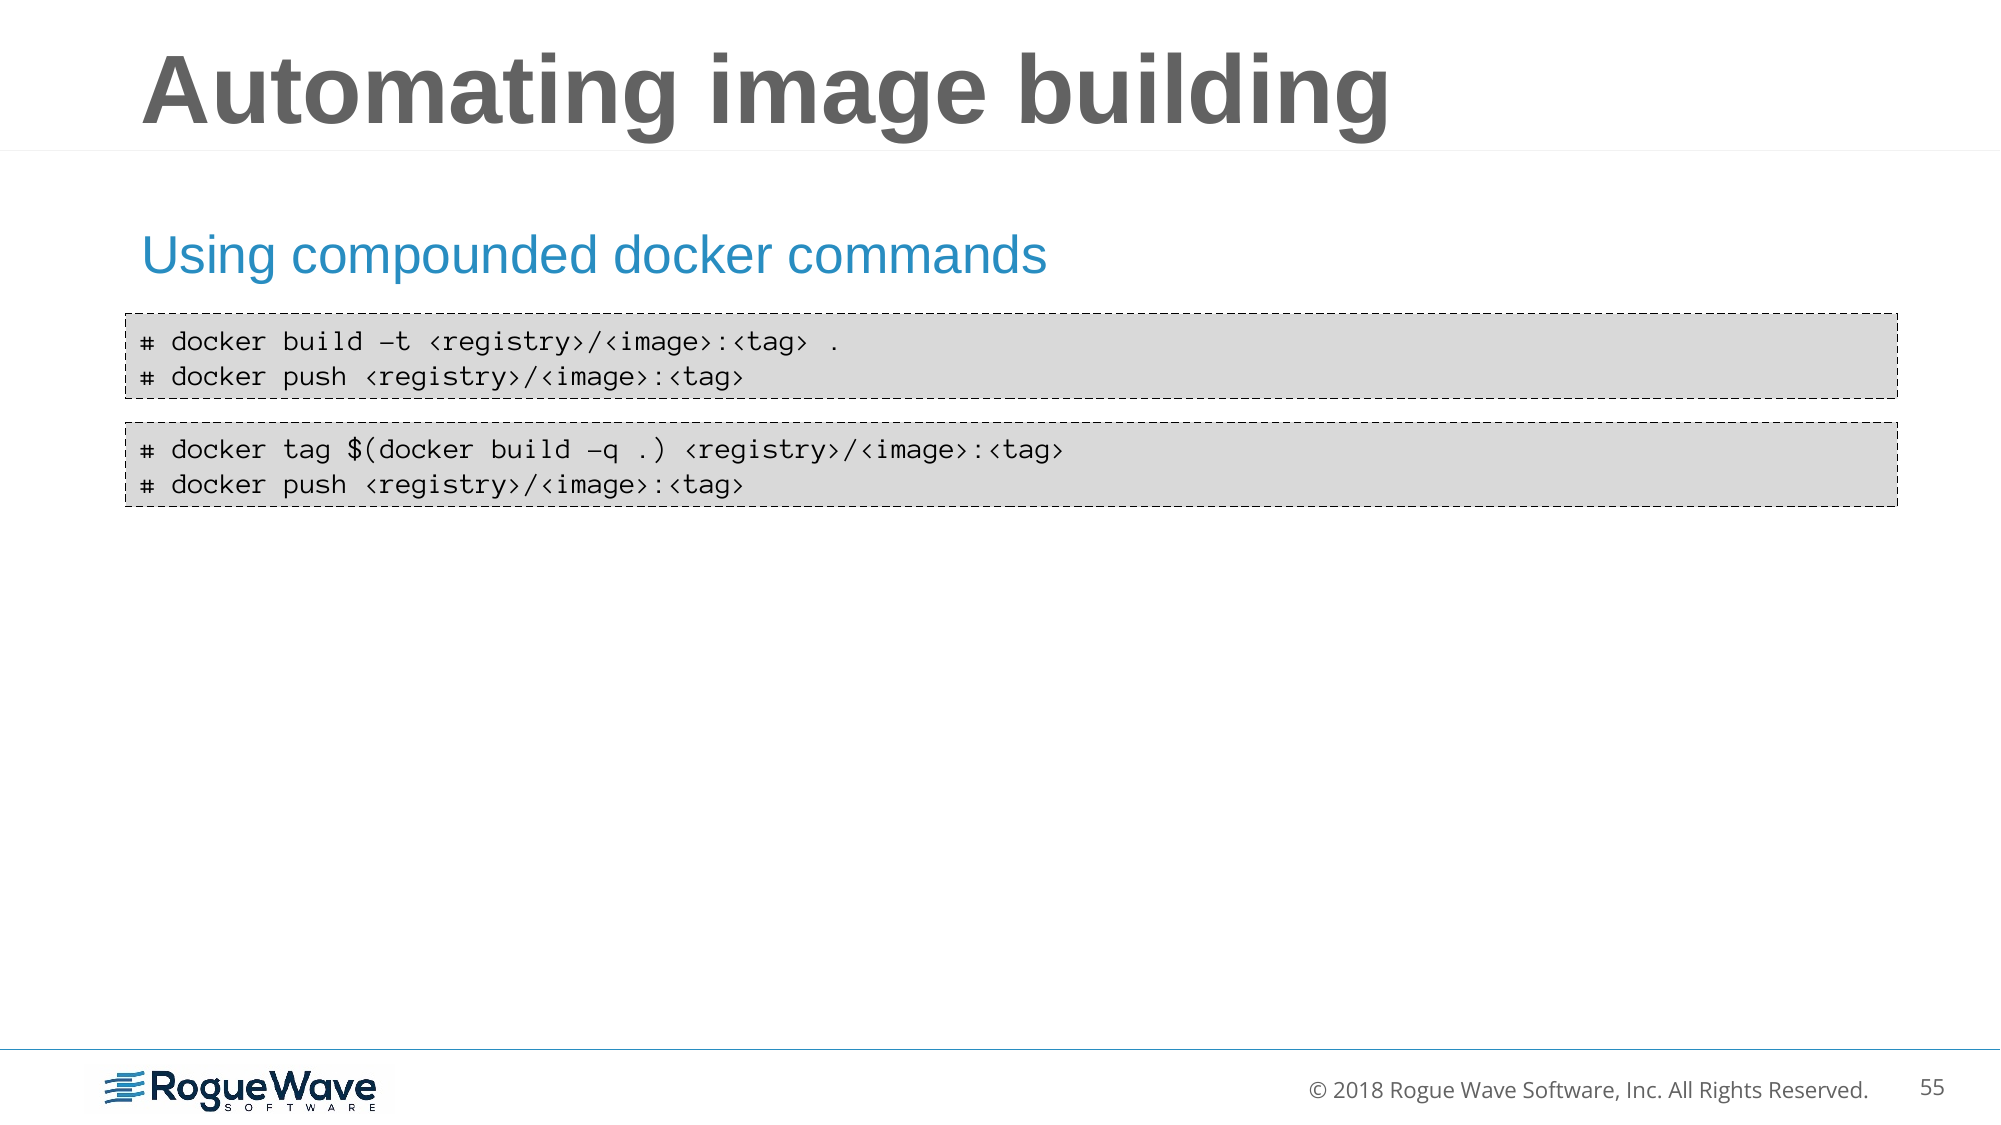

# Automating image building
Using compounded docker commands
# docker build –t <registry>/<image>:<tag> .
# docker push <registry>/<image>:<tag>
# docker tag $(docker build –q .) <registry>/<image>:<tag>
# docker push <registry>/<image>:<tag>